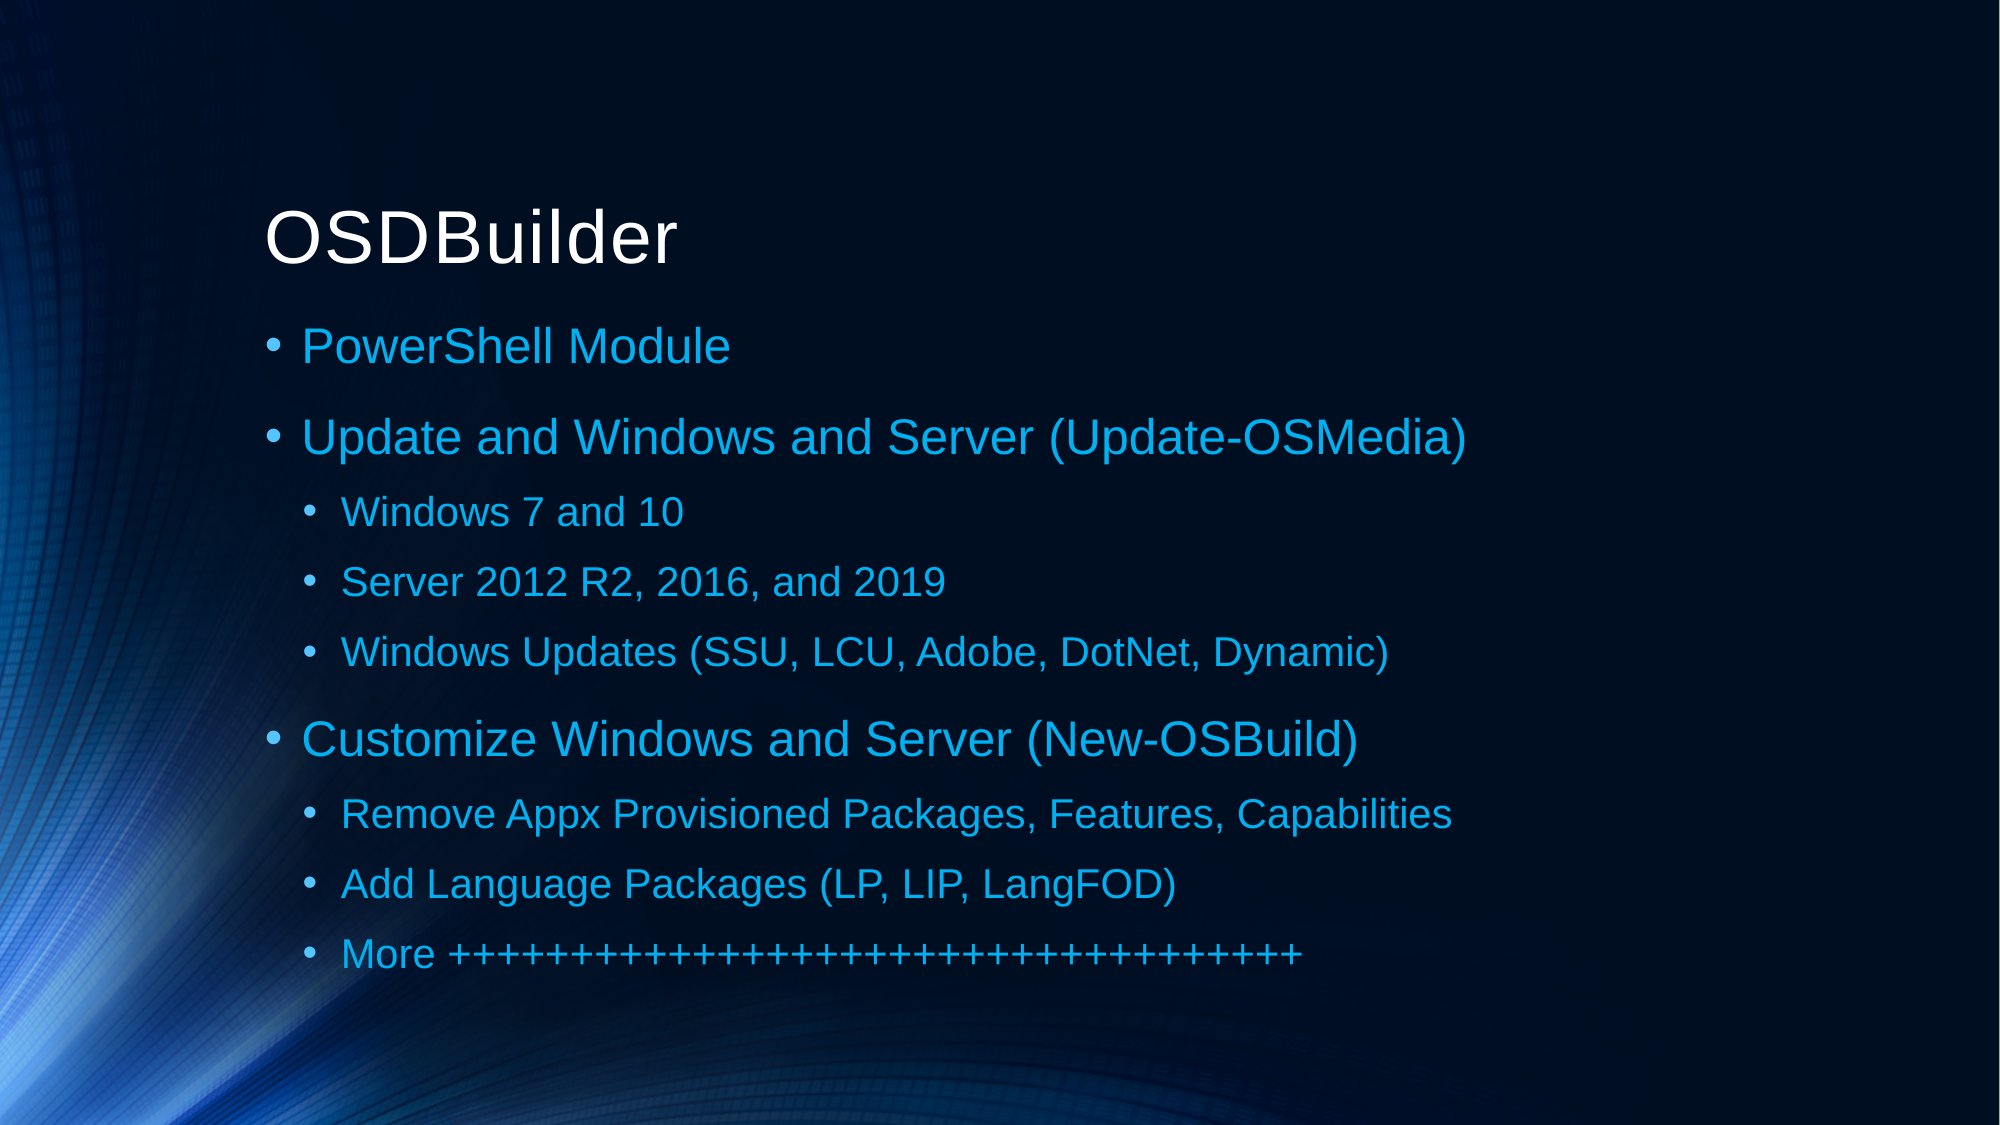

# OSDBuilder
PowerShell Module
Update and Windows and Server (Update-OSMedia)
Windows 7 and 10
Server 2012 R2, 2016, and 2019
Windows Updates (SSU, LCU, Adobe, DotNet, Dynamic)
Customize Windows and Server (New-OSBuild)
Remove Appx Provisioned Packages, Features, Capabilities
Add Language Packages (LP, LIP, LangFOD)
More +++++++++++++++++++++++++++++++++++